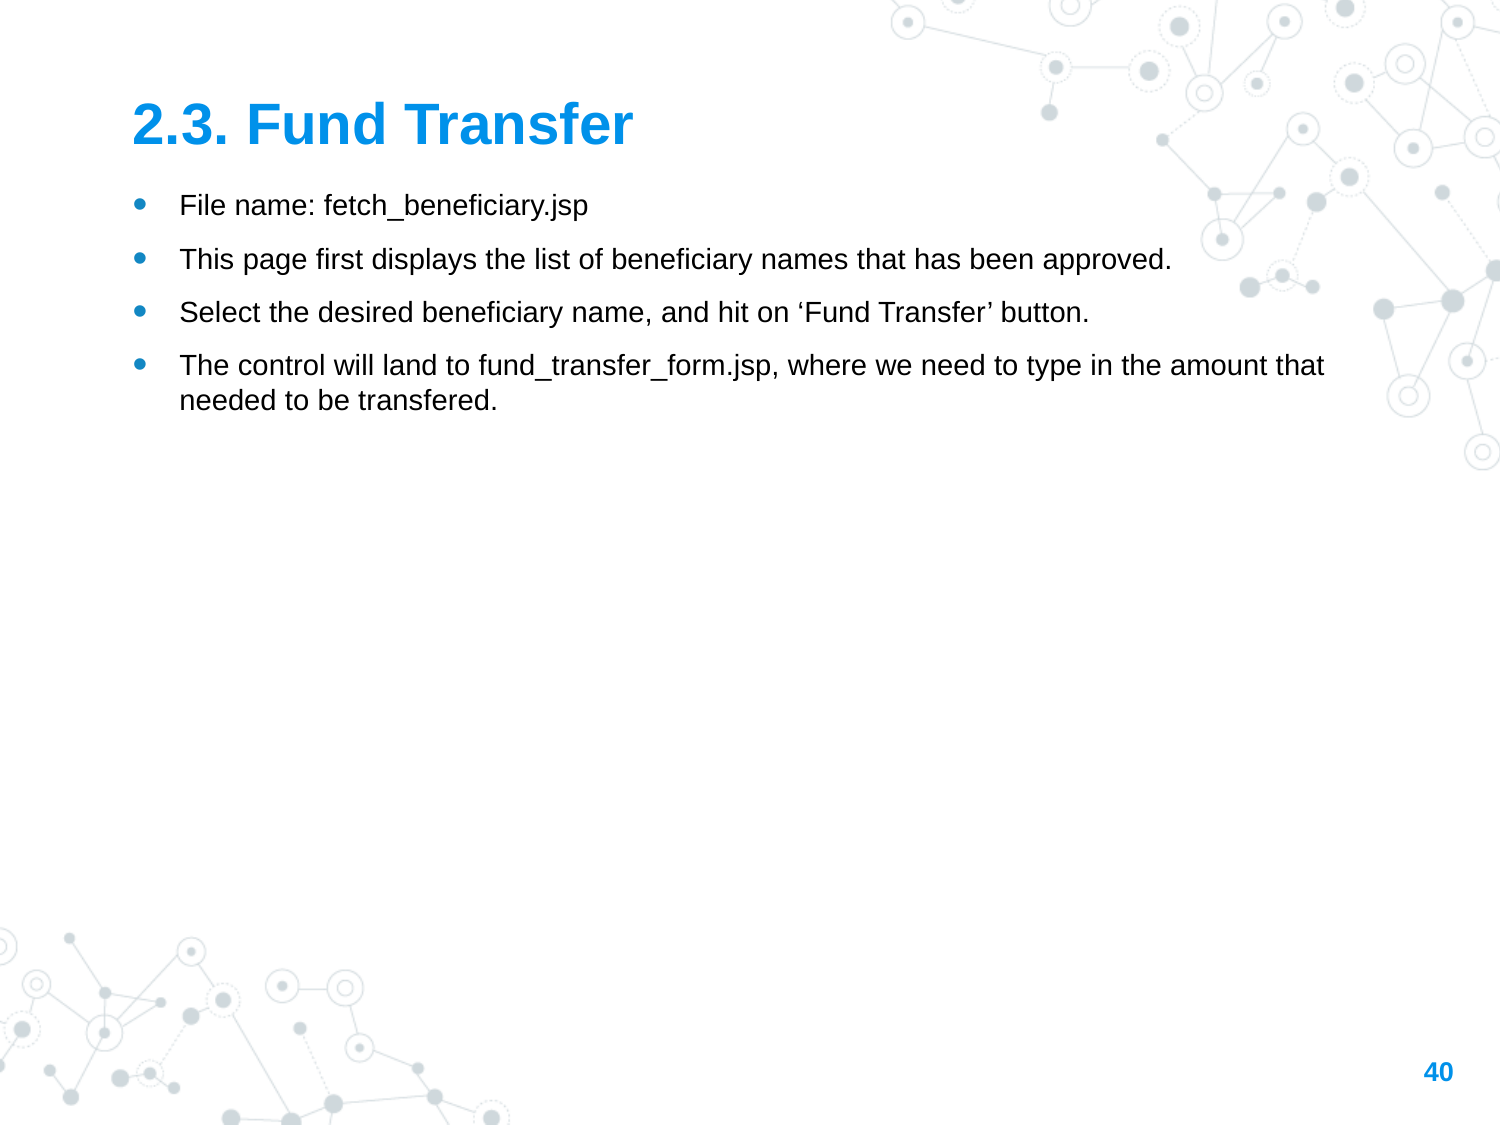

# 2.3. Fund Transfer
File name: fetch_beneficiary.jsp
This page first displays the list of beneficiary names that has been approved.
Select the desired beneficiary name, and hit on ‘Fund Transfer’ button.
The control will land to fund_transfer_form.jsp, where we need to type in the amount that needed to be transfered.
40